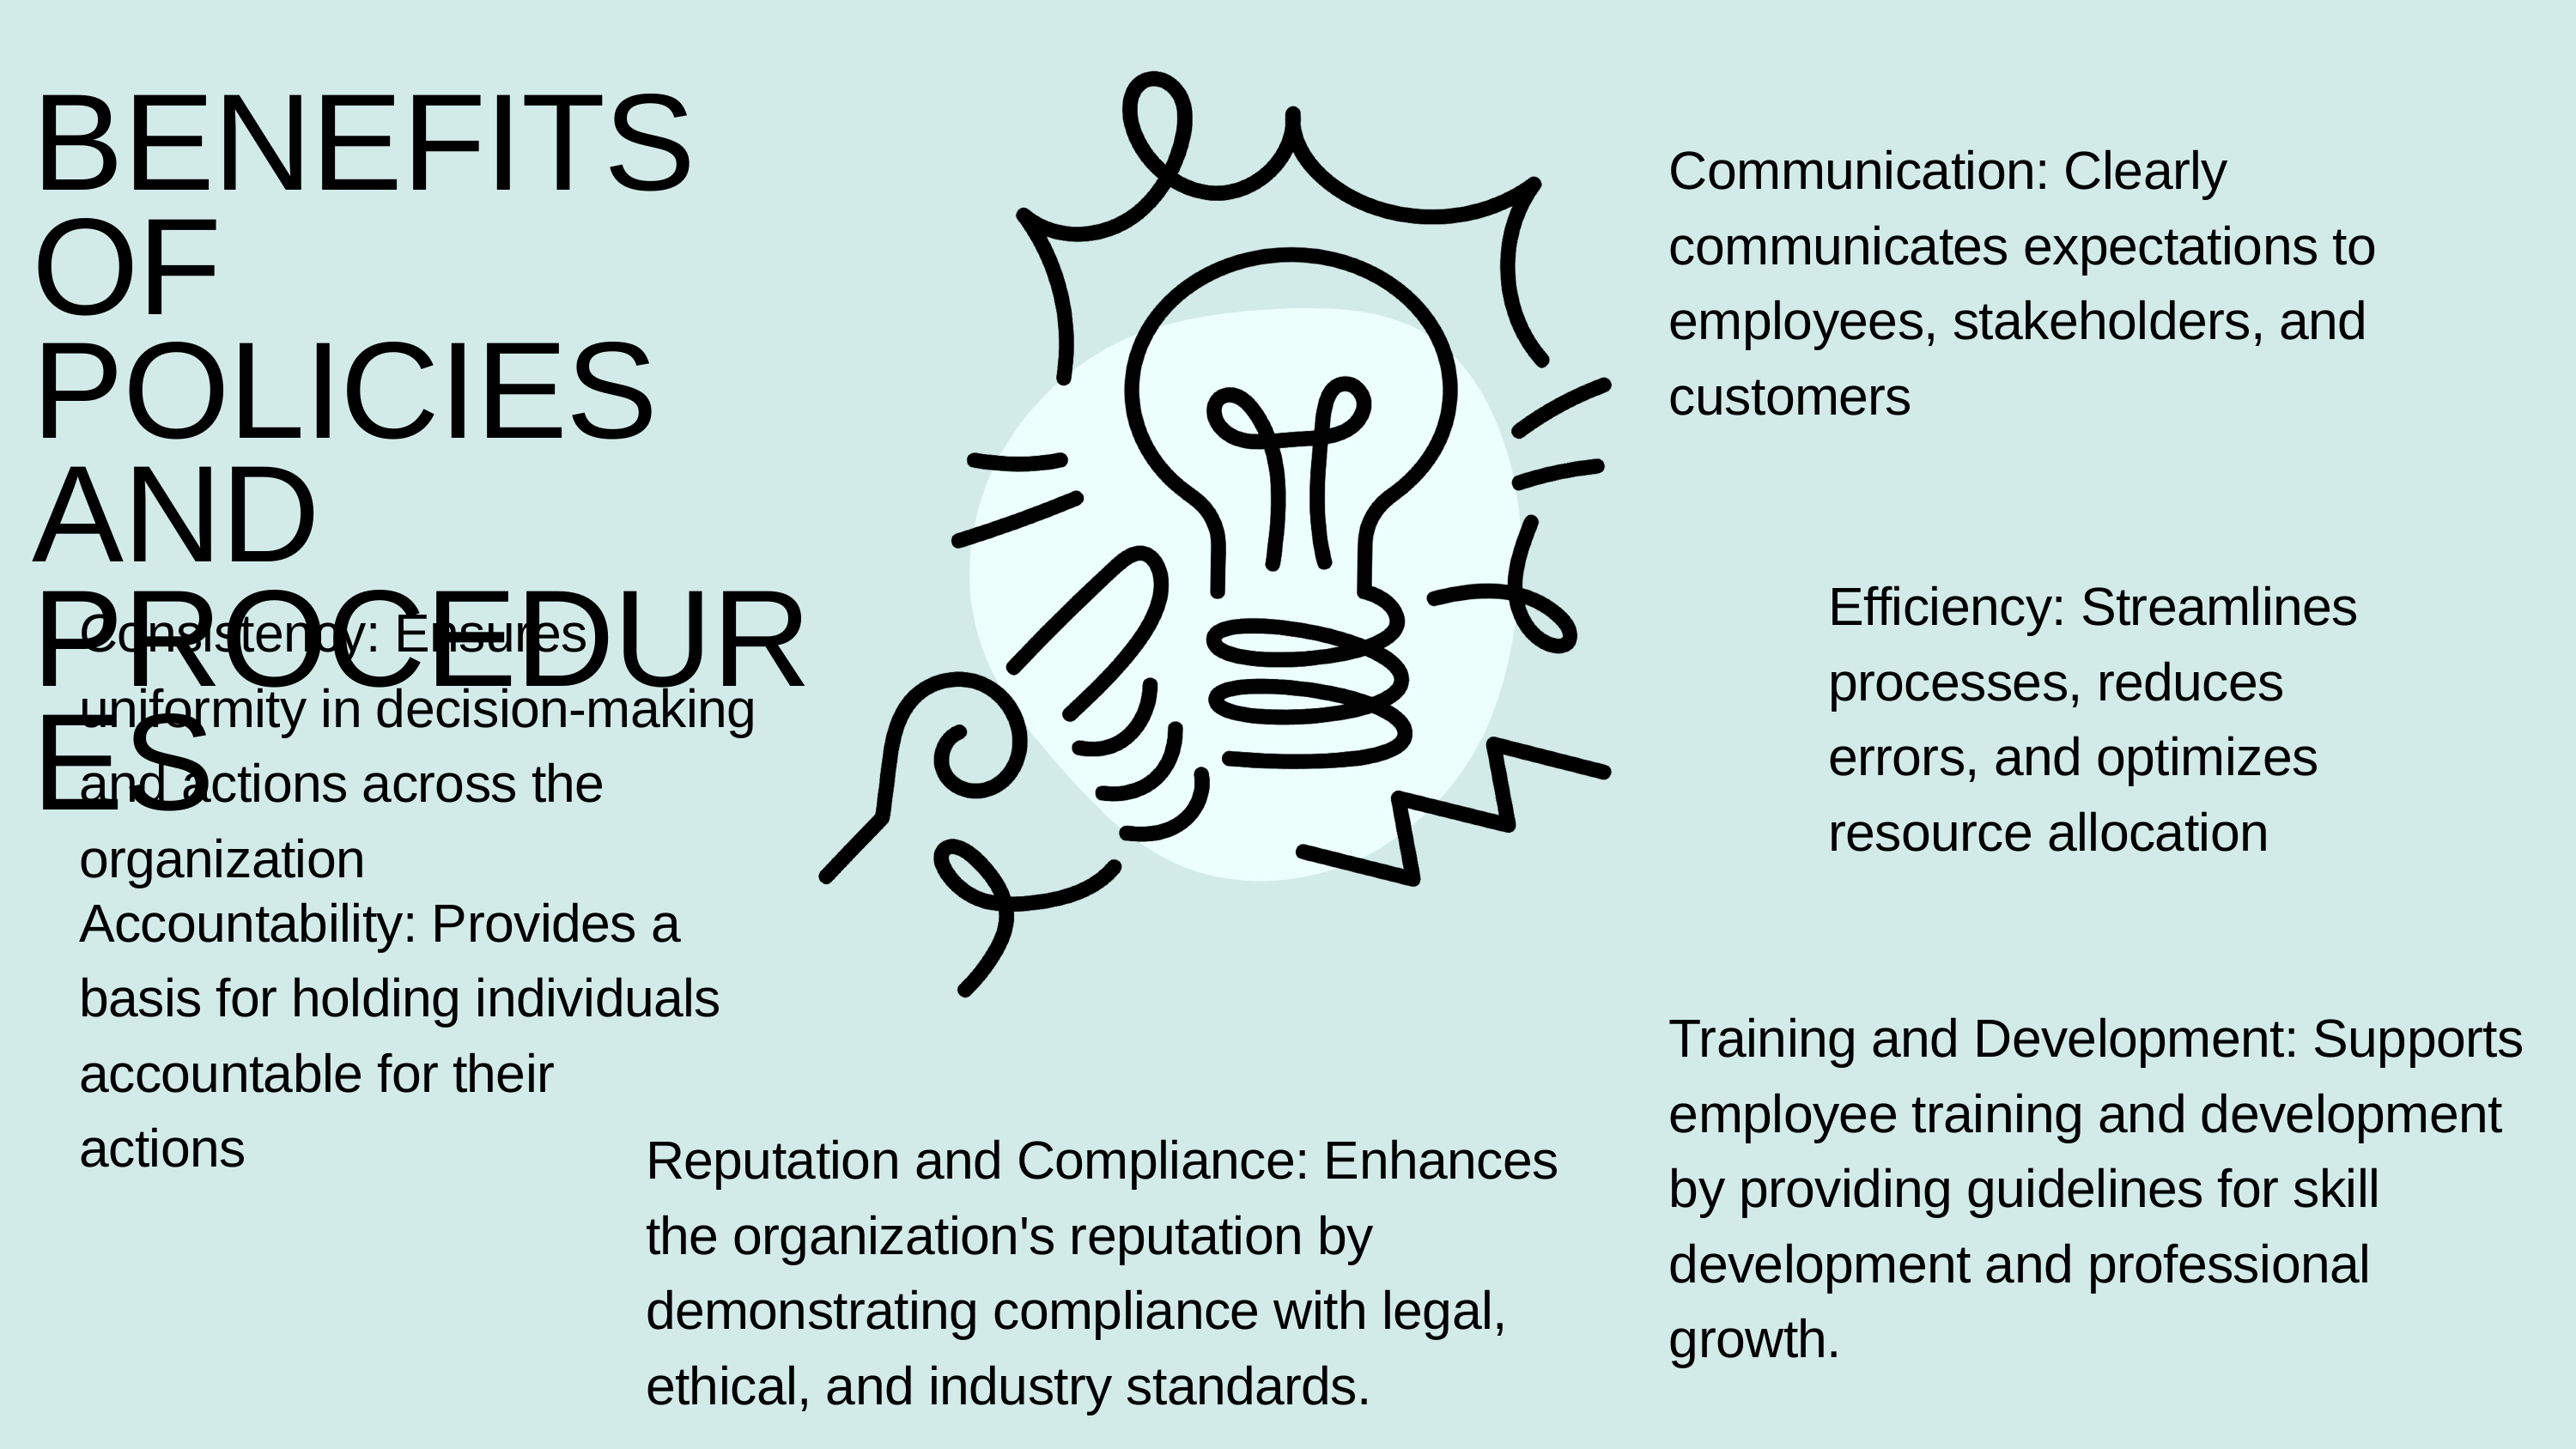

BENEFITS OF POLICIES AND PROCEDURES
Communication: Clearly communicates expectations to employees, stakeholders, and customers

Efficiency: Streamlines processes, reduces errors, and optimizes resource allocation
Consistency: Ensures uniformity in decision-making and actions across the organization
Accountability: Provides a basis for holding individuals accountable for their actions
Training and Development: Supports employee training and development by providing guidelines for skill development and professional growth.
Reputation and Compliance: Enhances the organization's reputation by demonstrating compliance with legal, ethical, and industry standards.